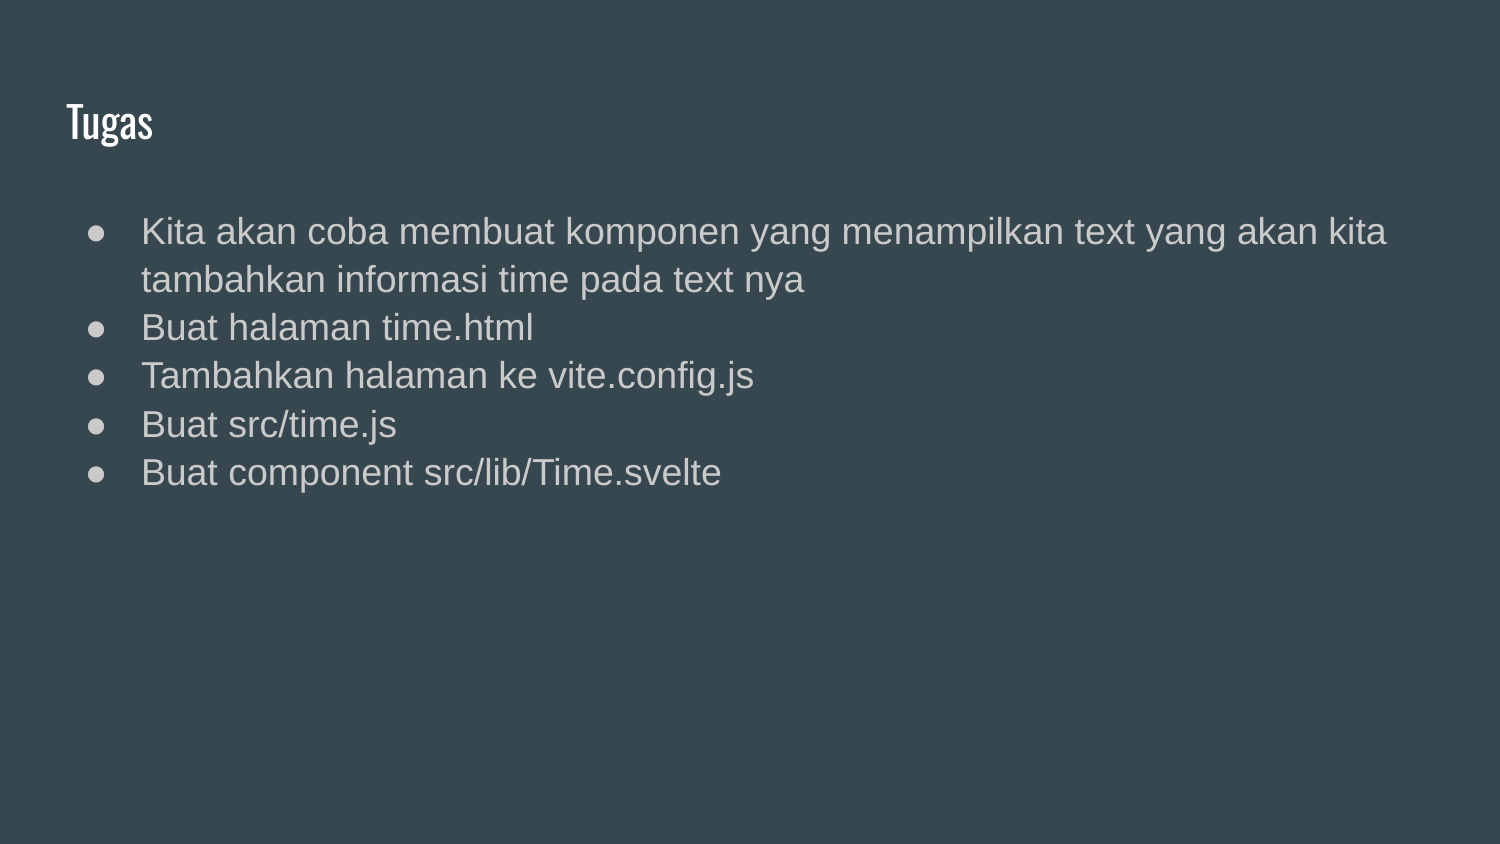

# Tugas
Kita akan coba membuat komponen yang menampilkan text yang akan kita tambahkan informasi time pada text nya
Buat halaman time.html
Tambahkan halaman ke vite.config.js
Buat src/time.js
Buat component src/lib/Time.svelte